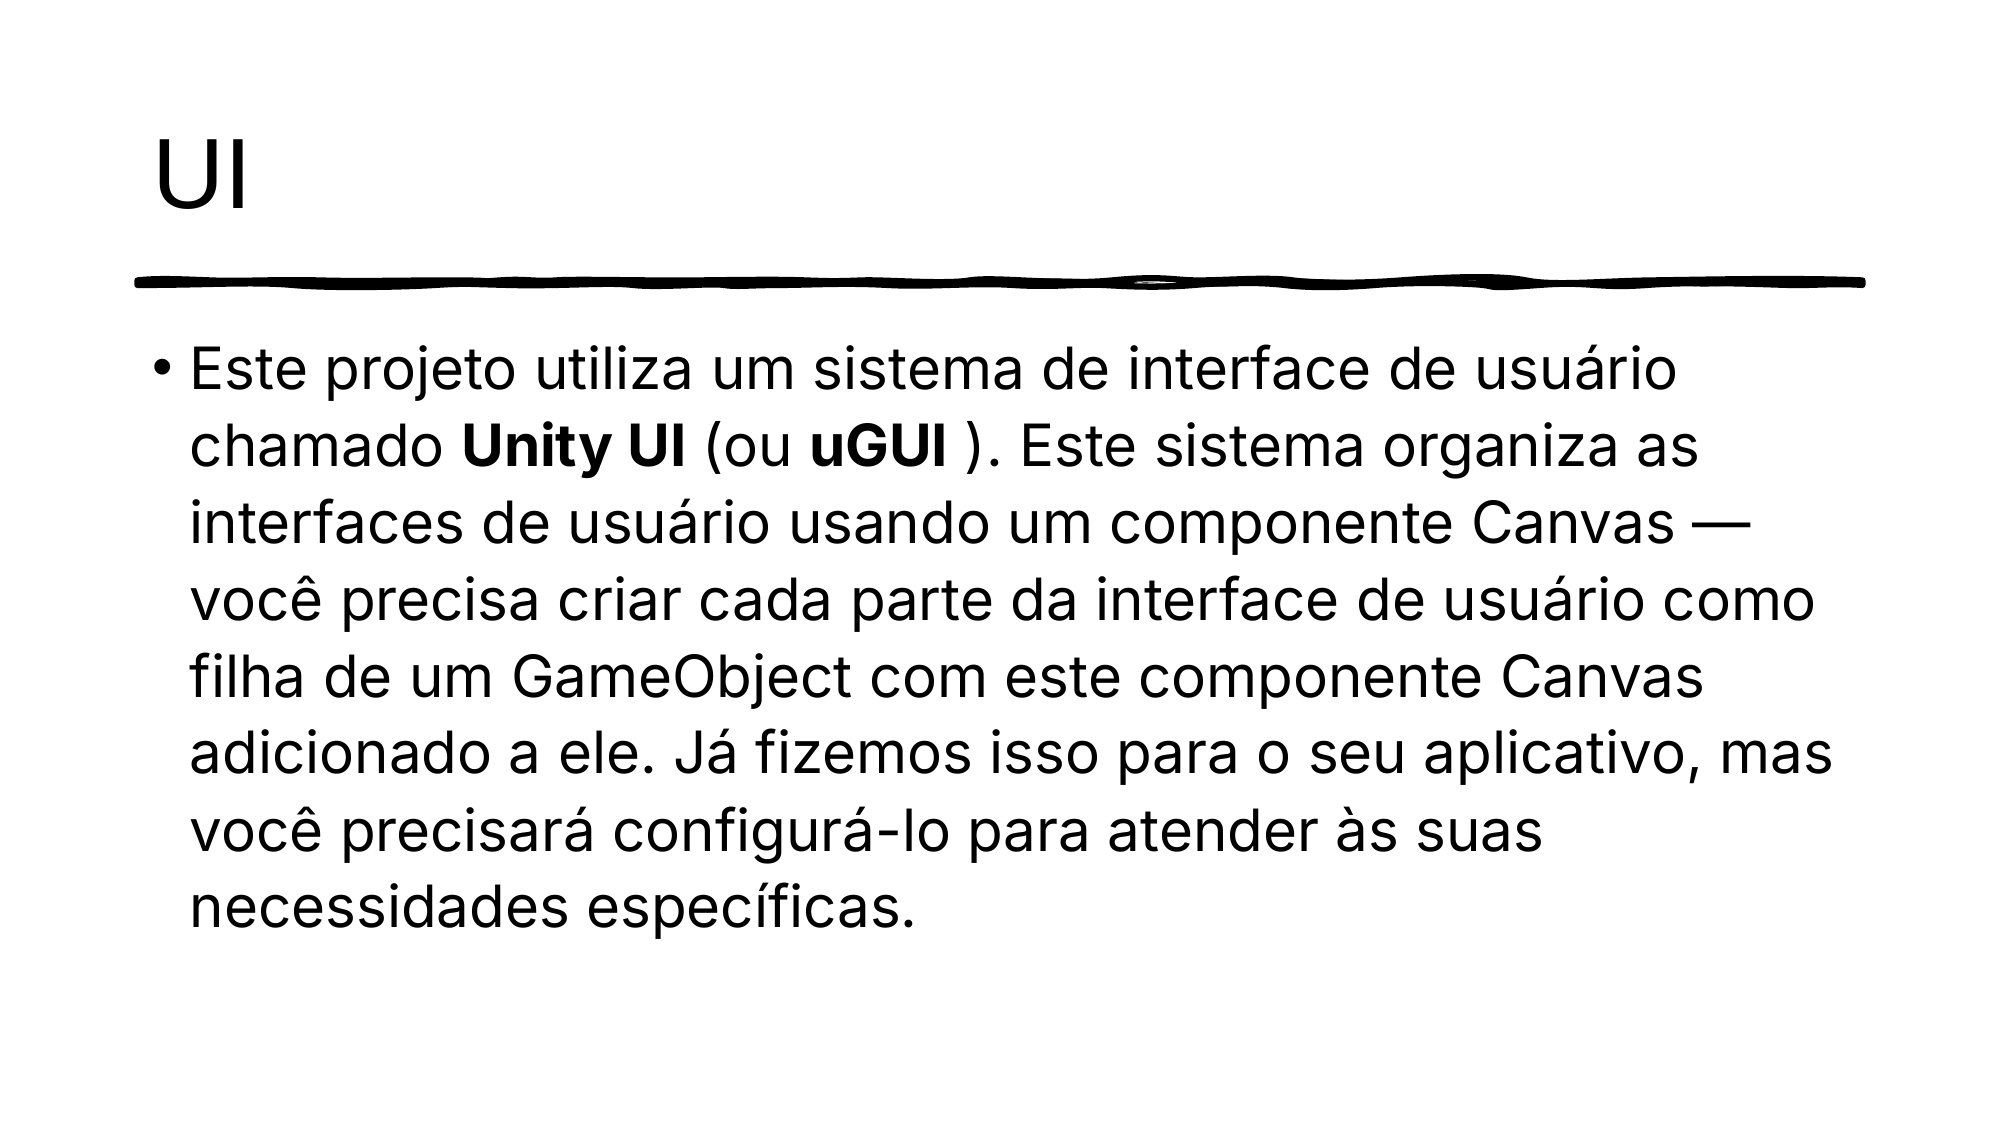

# UI
Este projeto utiliza um sistema de interface de usuário chamado Unity UI (ou uGUI ). Este sistema organiza as interfaces de usuário usando um componente Canvas — você precisa criar cada parte da interface de usuário como filha de um GameObject com este componente Canvas adicionado a ele. Já fizemos isso para o seu aplicativo, mas você precisará configurá-lo para atender às suas necessidades específicas.